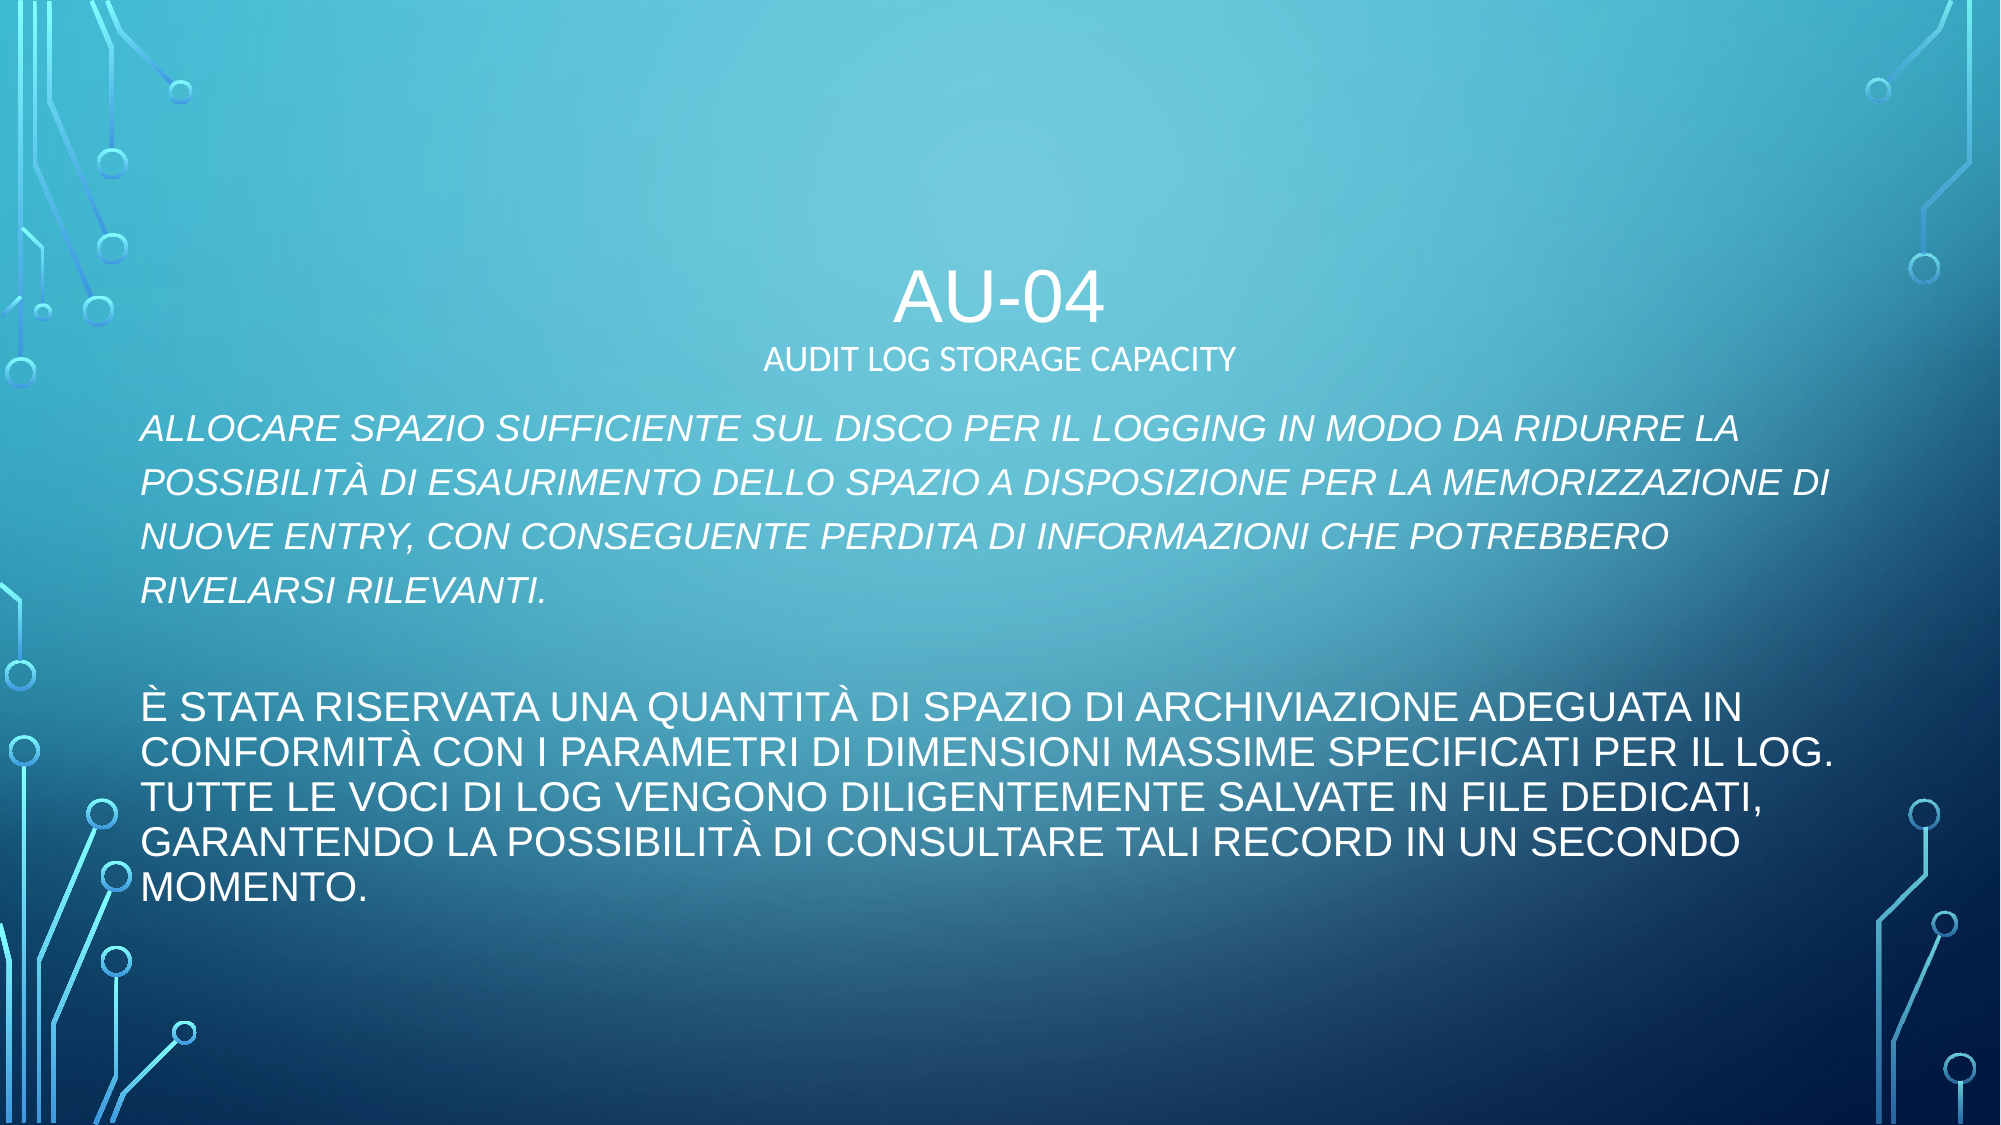

# Au-04 AUDIT LOG STORAGE CAPACITY
Allocare spazio sufficiente sul disco per il logging in modo da ridurre la possibilità di esaurimento dello spazio a disposizione per la memorizzazione di nuove entry, con conseguente perdita di informazioni che potrebbero rivelarsi rilevanti.

È stata riservata una quantità di spazio di archiviazione adeguata in conformità con i parametri di dimensioni massime specificati per il log. Tutte le voci di log vengono diligentemente salvate in file dedicati, garantendo la possibilità di consultare tali record in un secondo momento.